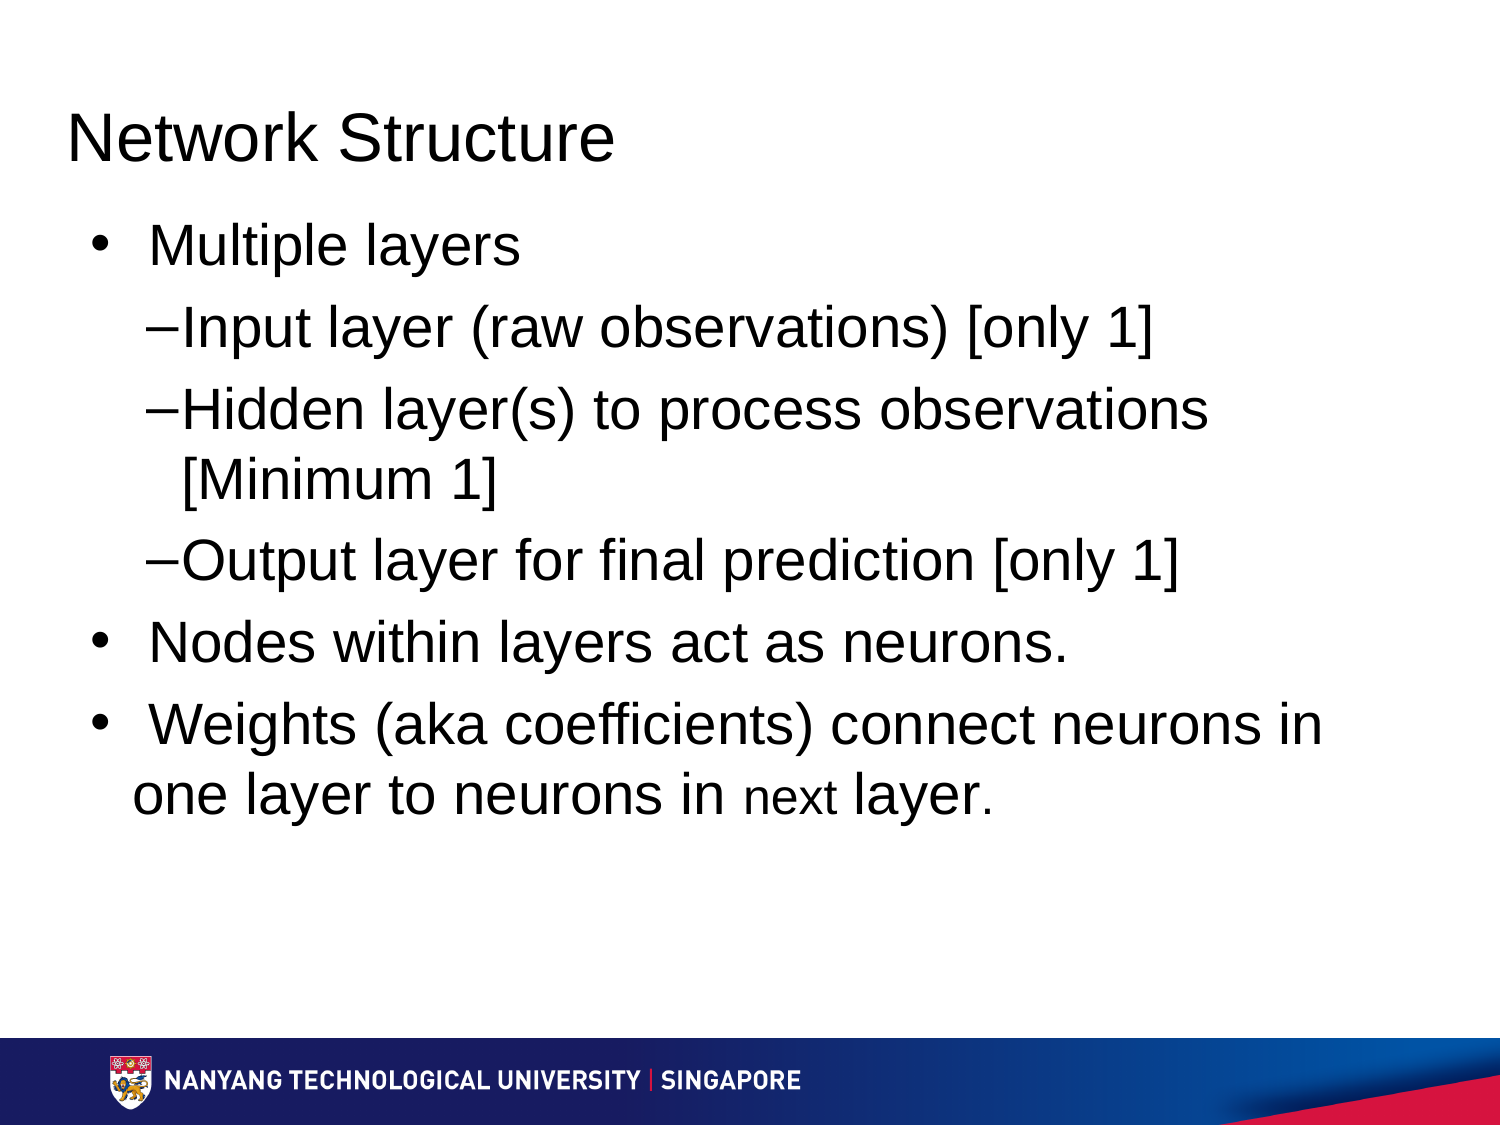

# Network Structure
 Multiple layers
Input layer (raw observations) [only 1]
Hidden layer(s) to process observations [Minimum 1]
Output layer for final prediction [only 1]
 Nodes within layers act as neurons.
 Weights (aka coefficients) connect neurons in one layer to neurons in next layer.